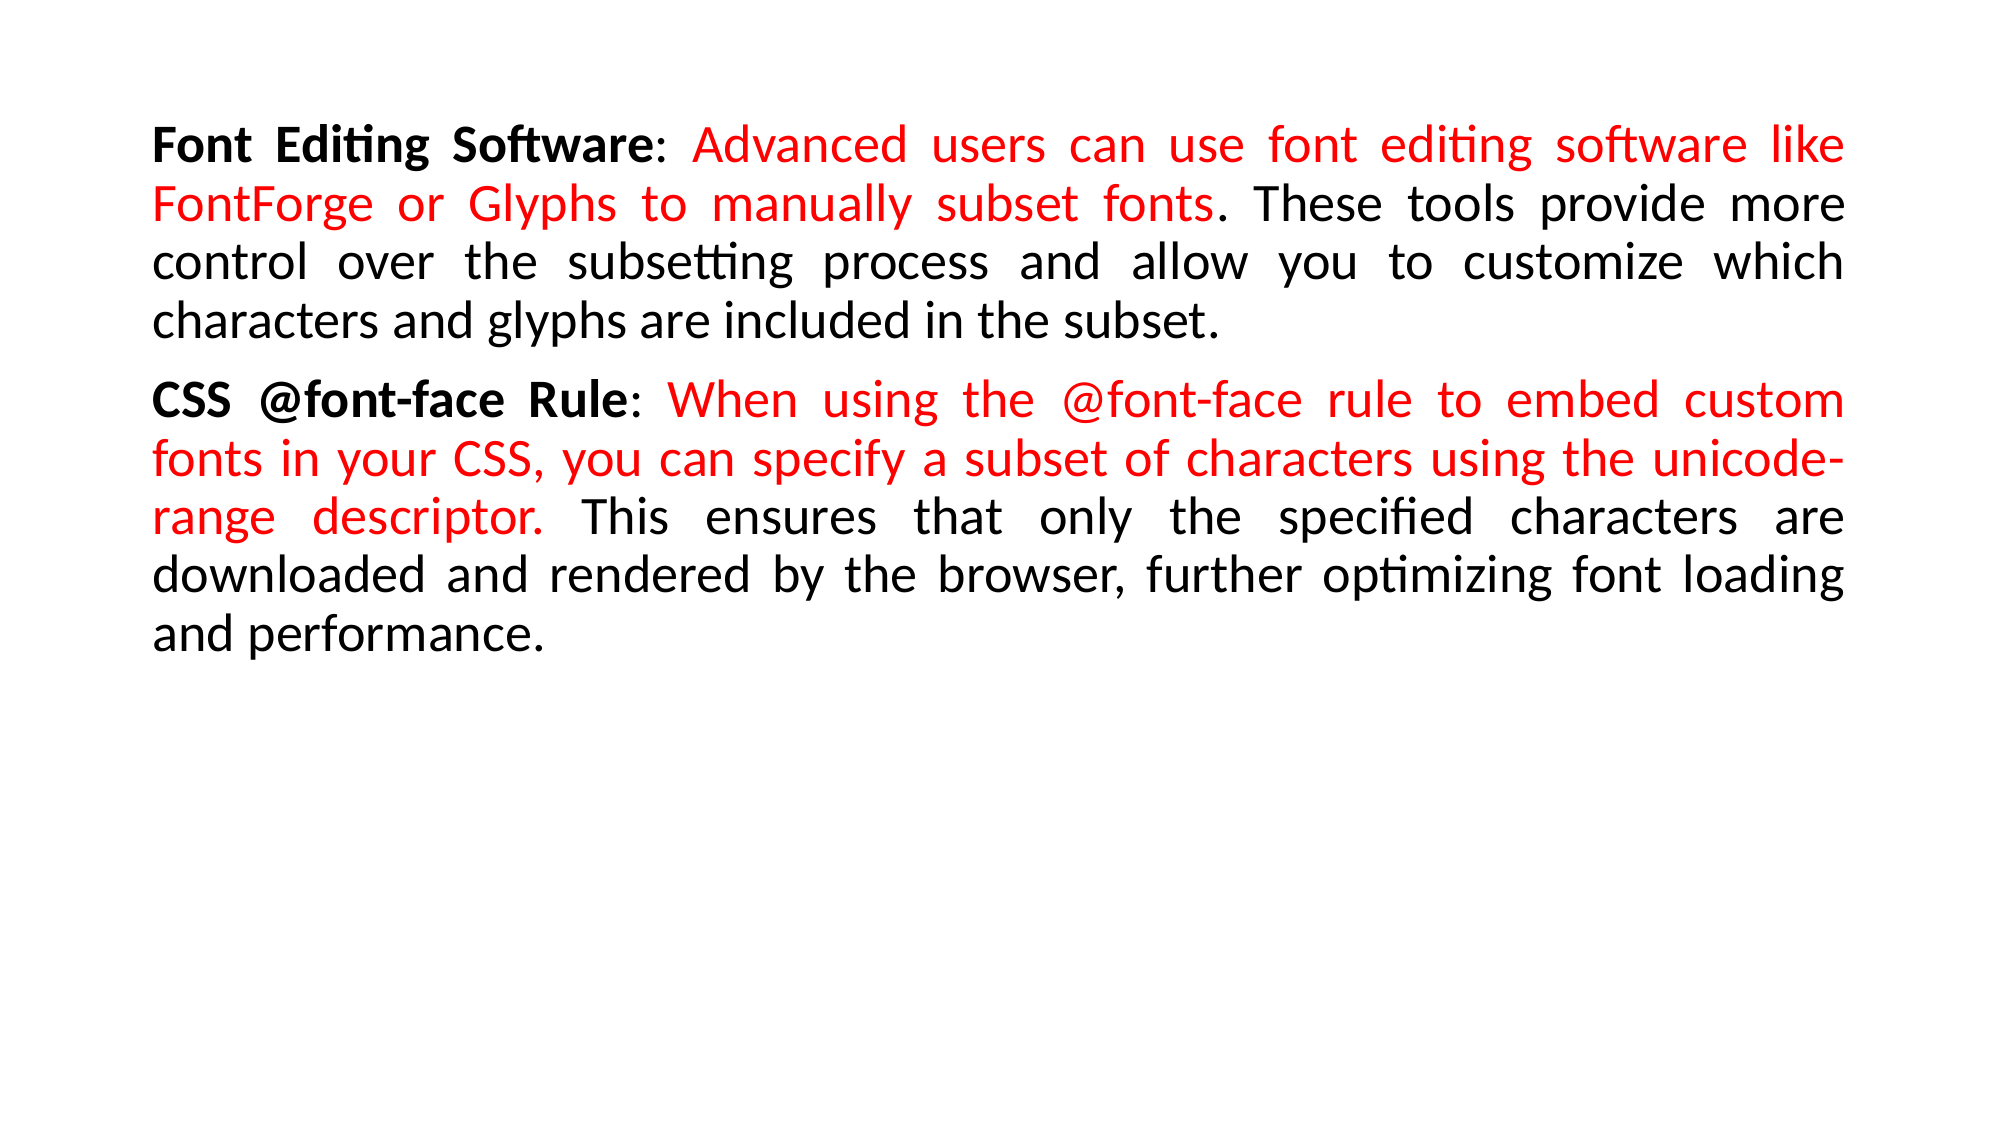

Font Editing Software: Advanced users can use font editing software like FontForge or Glyphs to manually subset fonts. These tools provide more control over the subsetting process and allow you to customize which characters and glyphs are included in the subset.
CSS @font-face Rule: When using the @font-face rule to embed custom fonts in your CSS, you can specify a subset of characters using the unicode-range descriptor. This ensures that only the specified characters are downloaded and rendered by the browser, further optimizing font loading and performance.